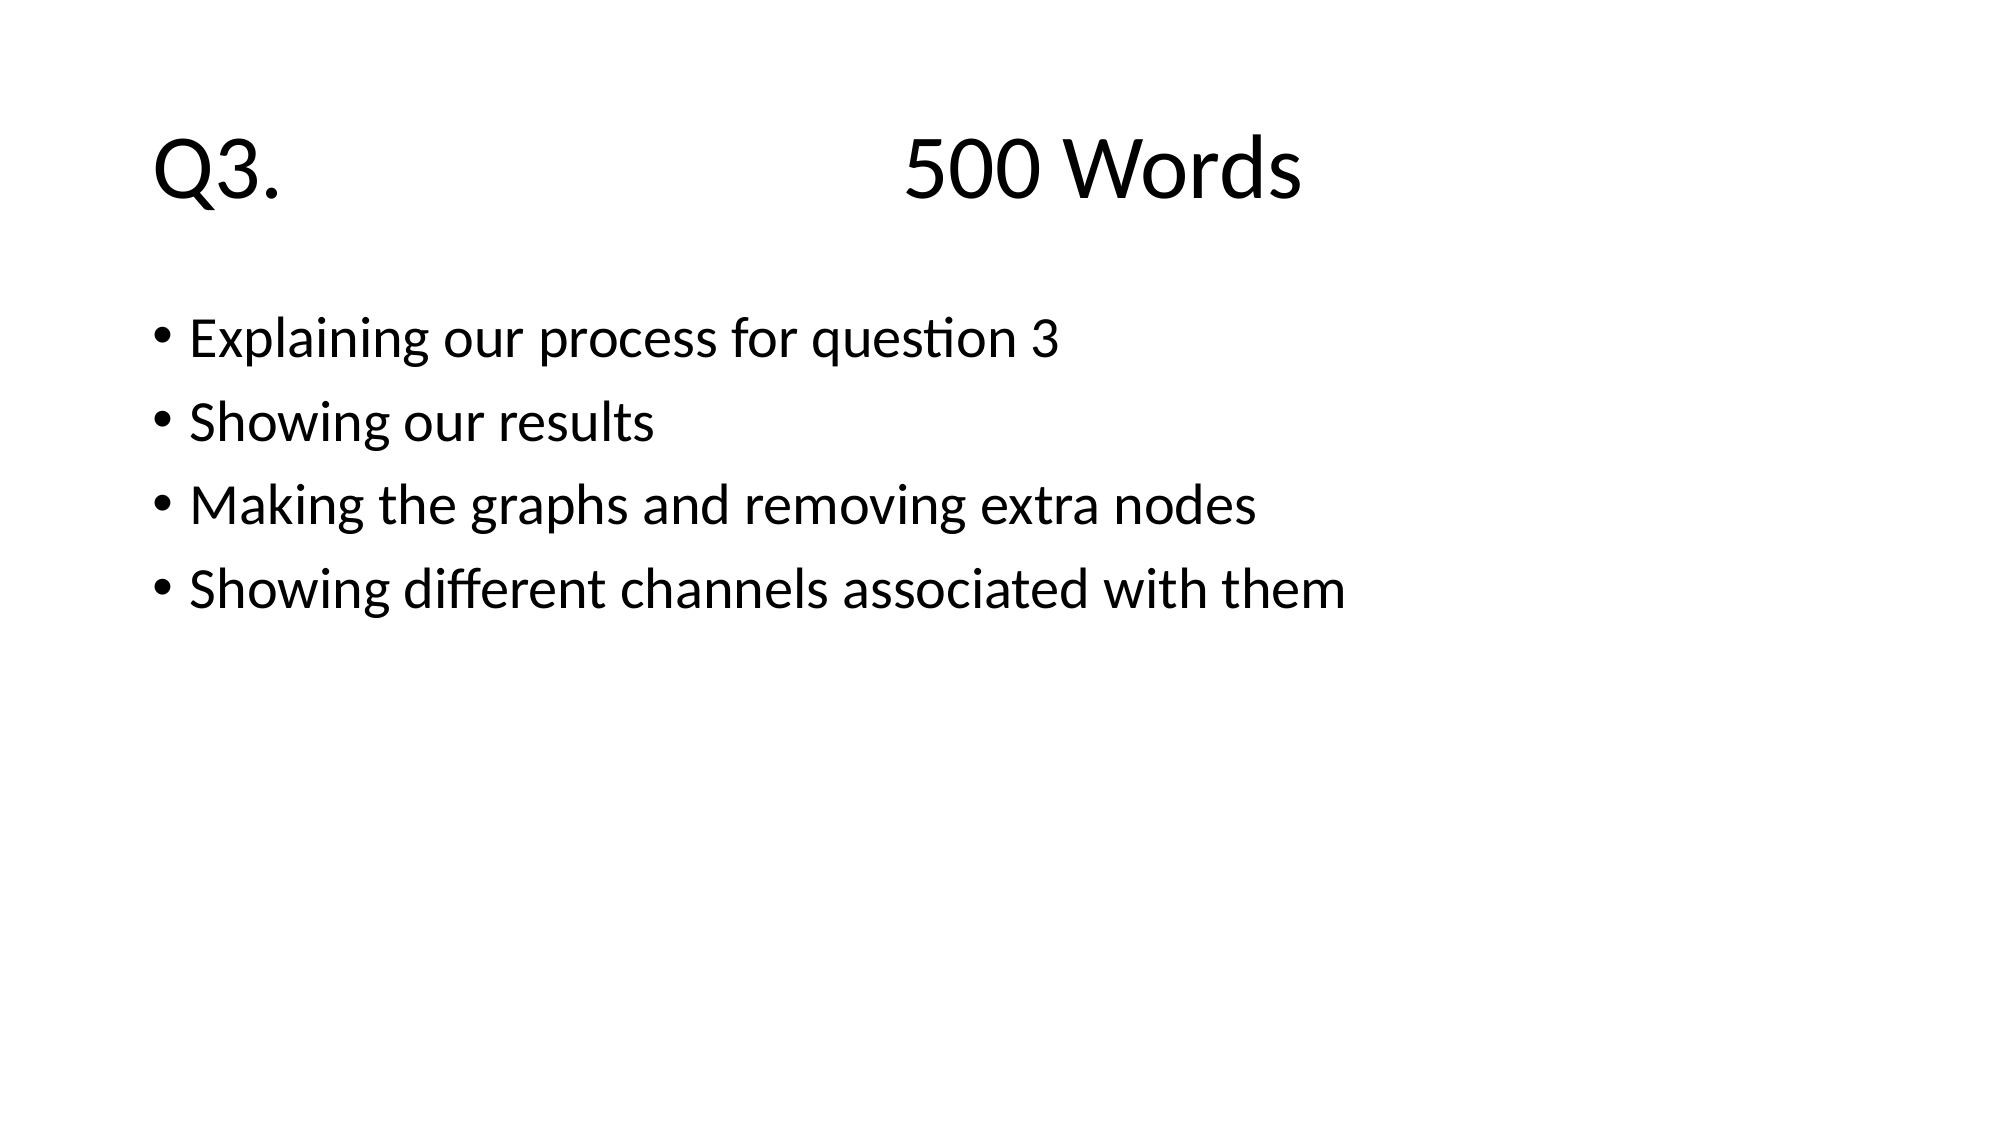

# Q3.					500 Words
Explaining our process for question 3
Showing our results
Making the graphs and removing extra nodes
Showing different channels associated with them